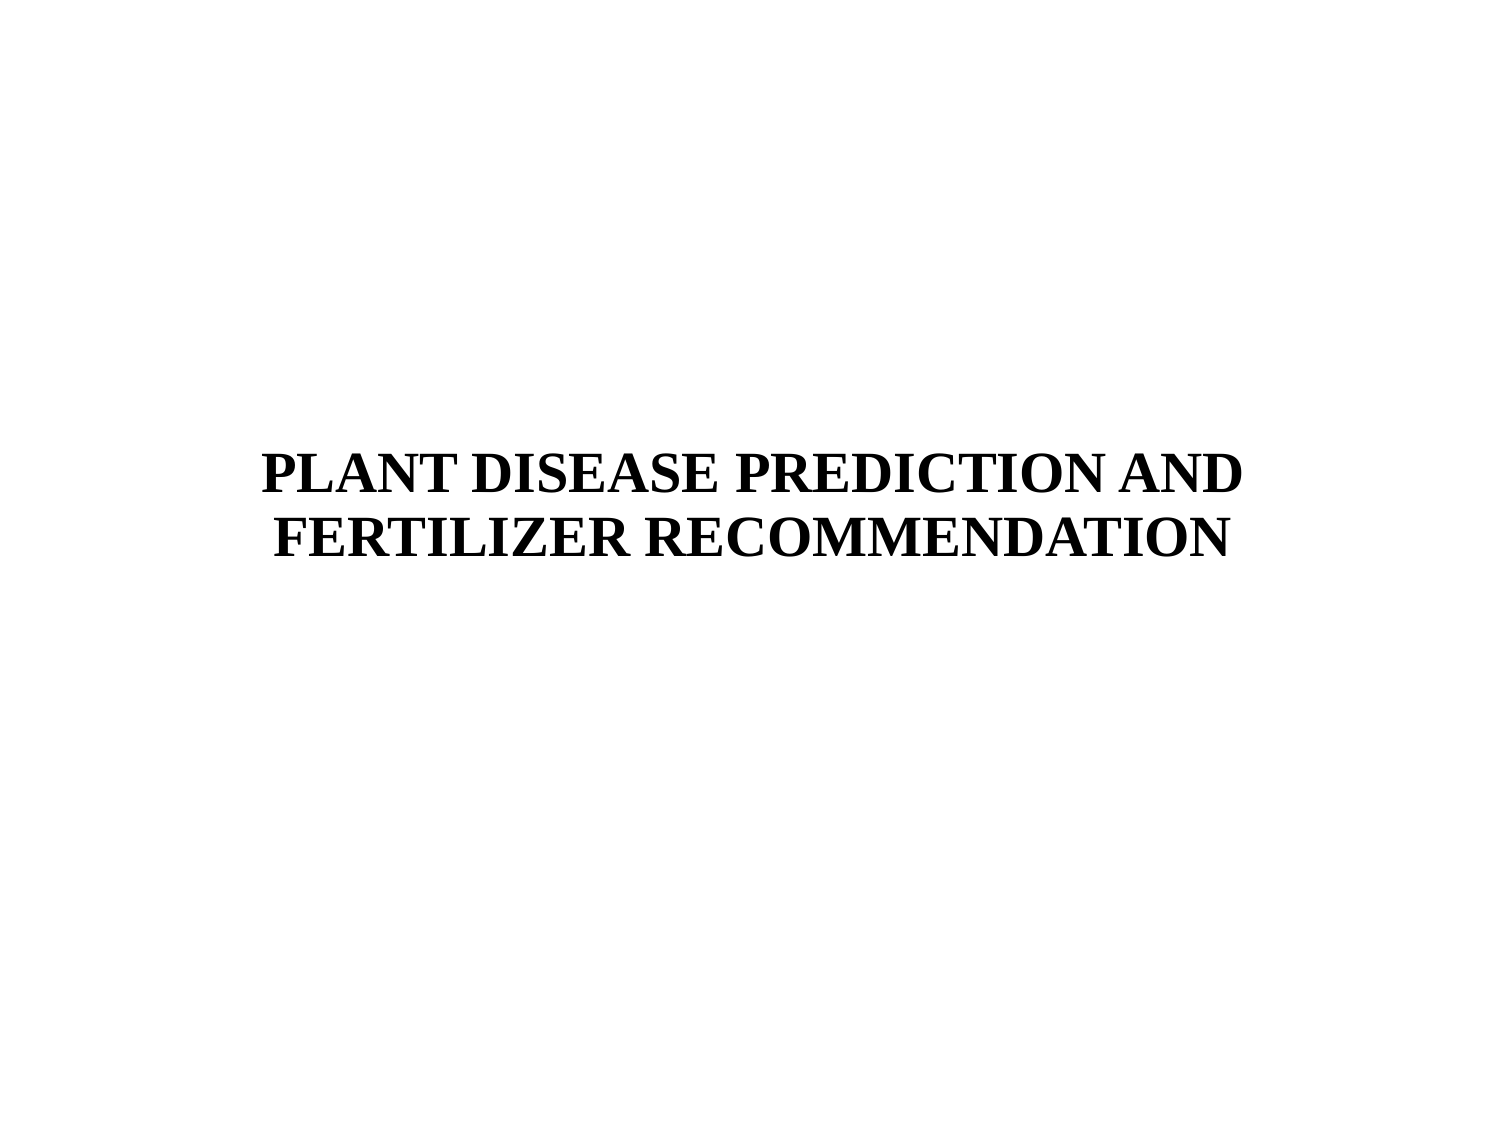

# PLANT DISEASE PREDICTION AND FERTILIZER RECOMMENDATION